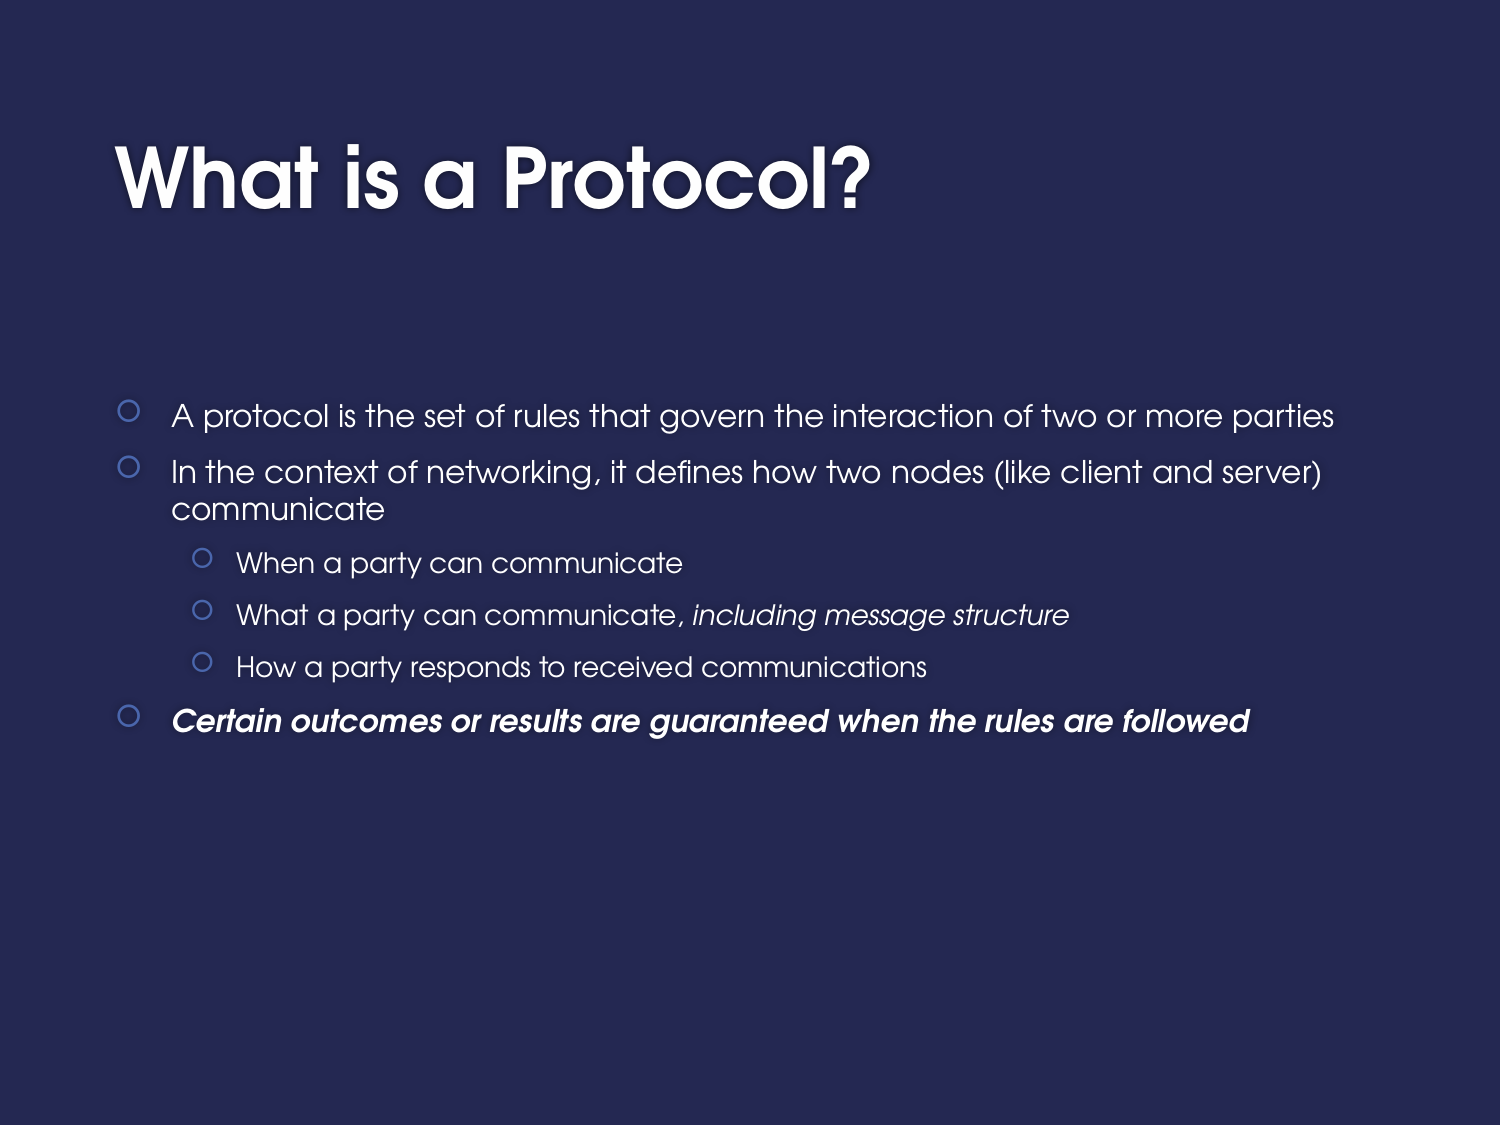

# What is a Protocol?
A protocol is the set of rules that govern the interaction of two or more parties
In the context of networking, it defines how two nodes (like client and server) communicate
When a party can communicate
What a party can communicate, including message structure
How a party responds to received communications
Certain outcomes or results are guaranteed when the rules are followed